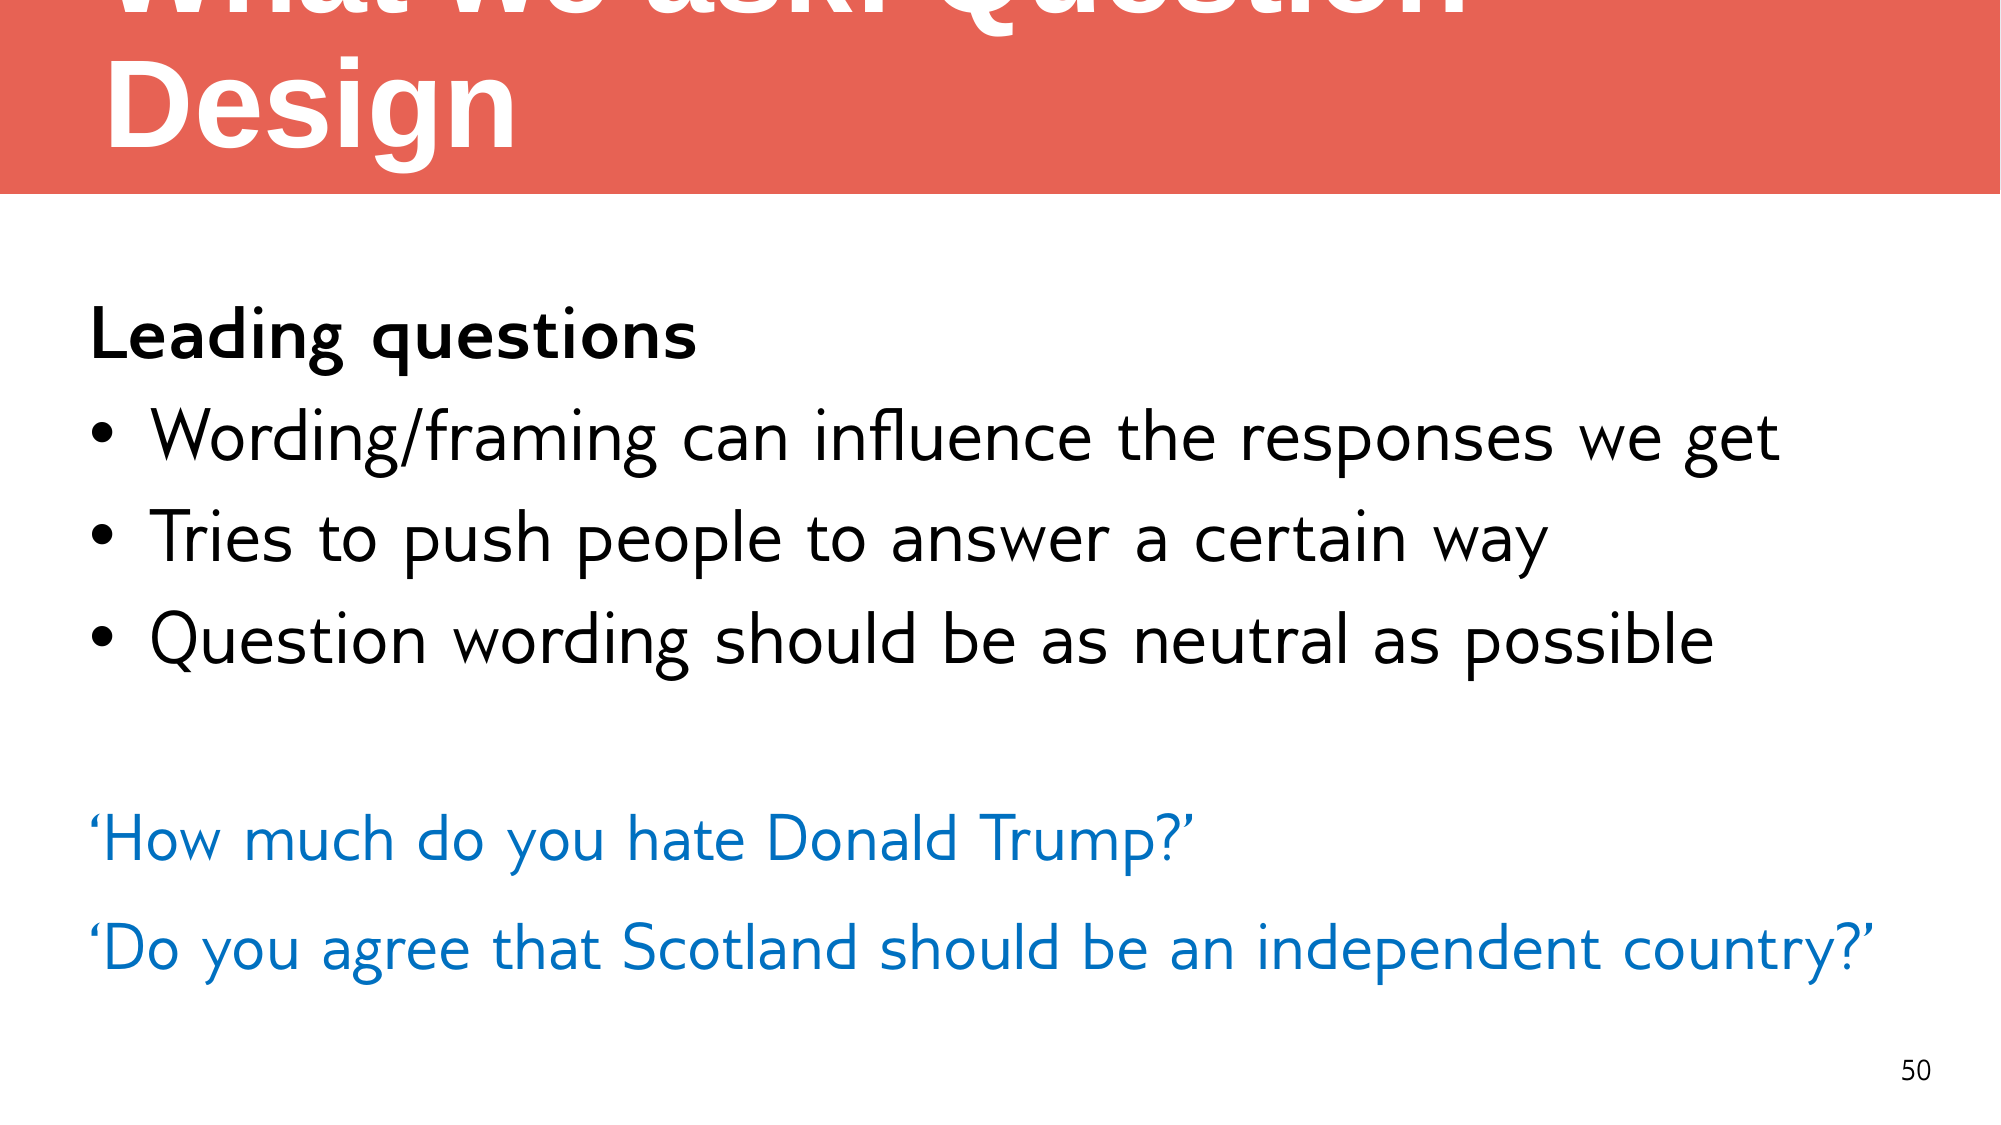

# What we ask: Question Design
Leading questions
 Wording/framing can influence the responses we get
 Tries to push people to answer a certain way
 Question wording should be as neutral as possible

‘How much do you hate Donald Trump?’

‘Do you agree that Scotland should be an independent country?’

50